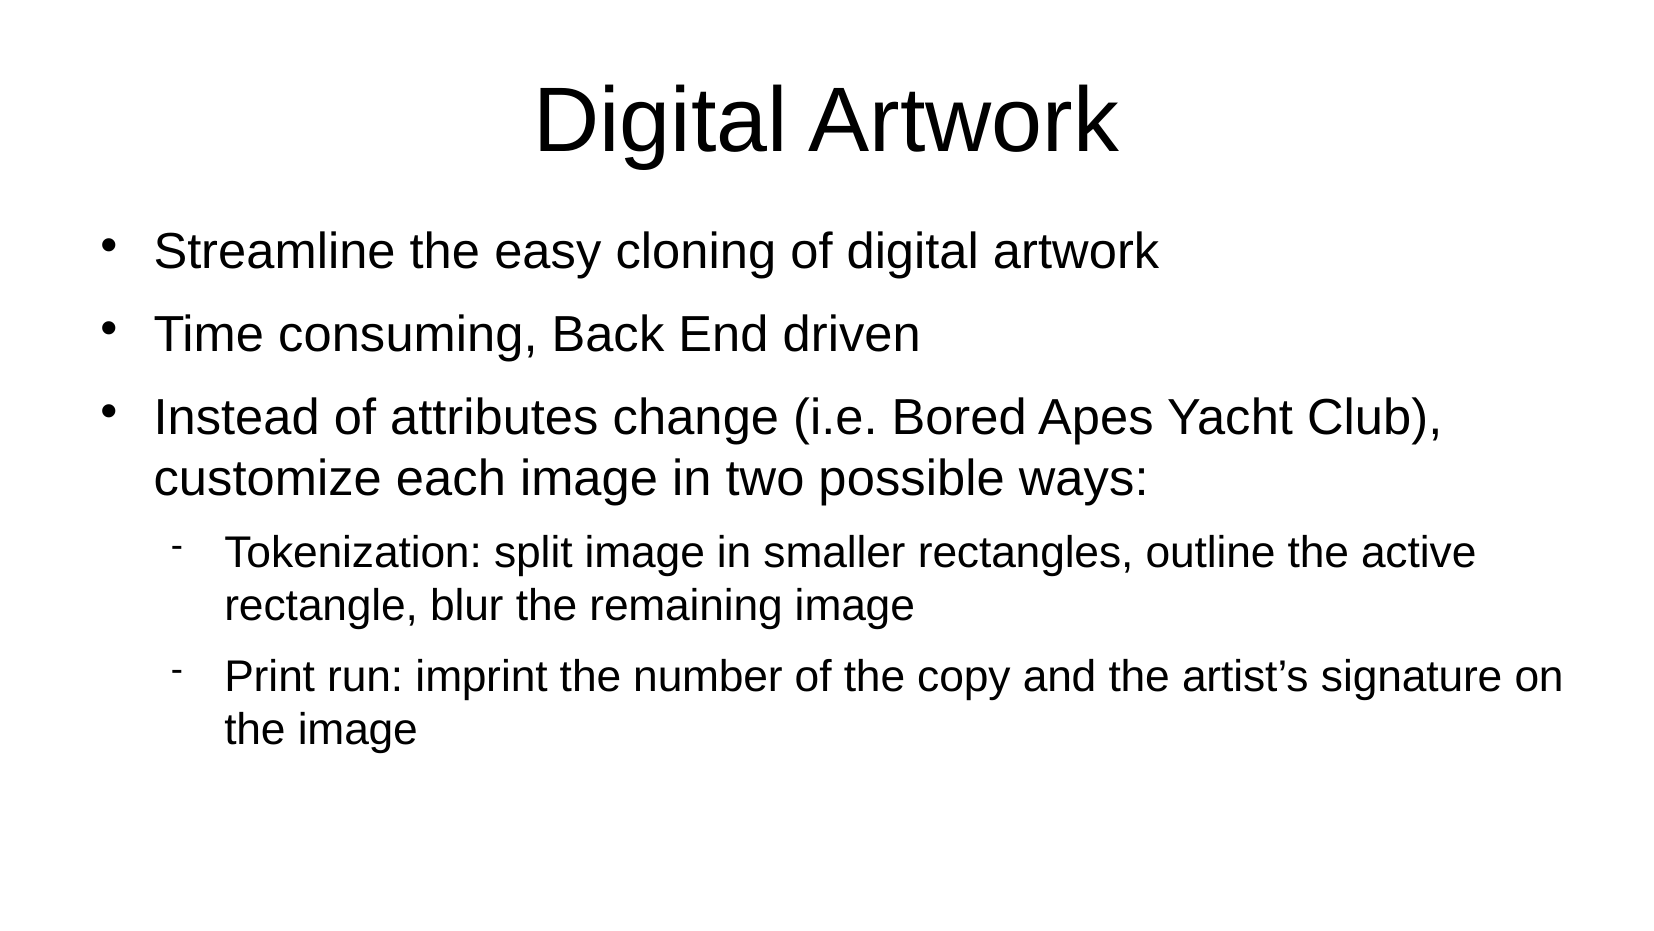

# Digital Artwork
Streamline the easy cloning of digital artwork
Time consuming, Back End driven
Instead of attributes change (i.e. Bored Apes Yacht Club), customize each image in two possible ways:
Tokenization: split image in smaller rectangles, outline the active rectangle, blur the remaining image
Print run: imprint the number of the copy and the artist’s signature on the image